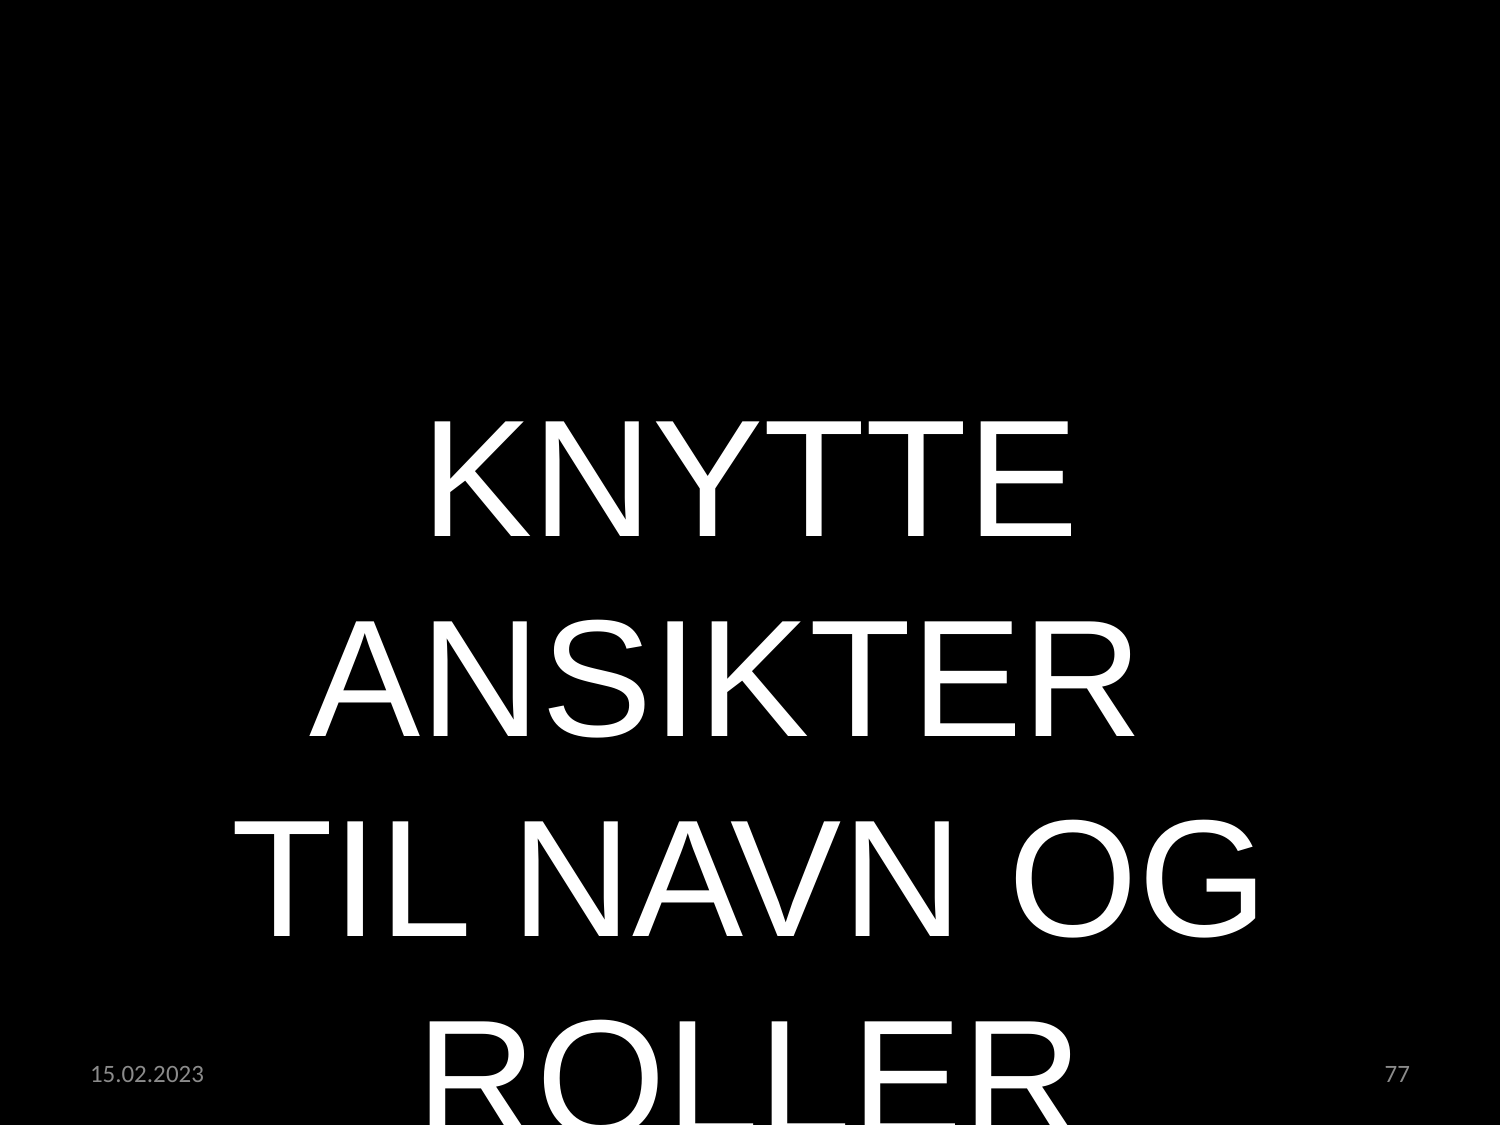

KNYTTE ANSIKTER
TIL NAVN OG ROLLER
15.02.2023
77